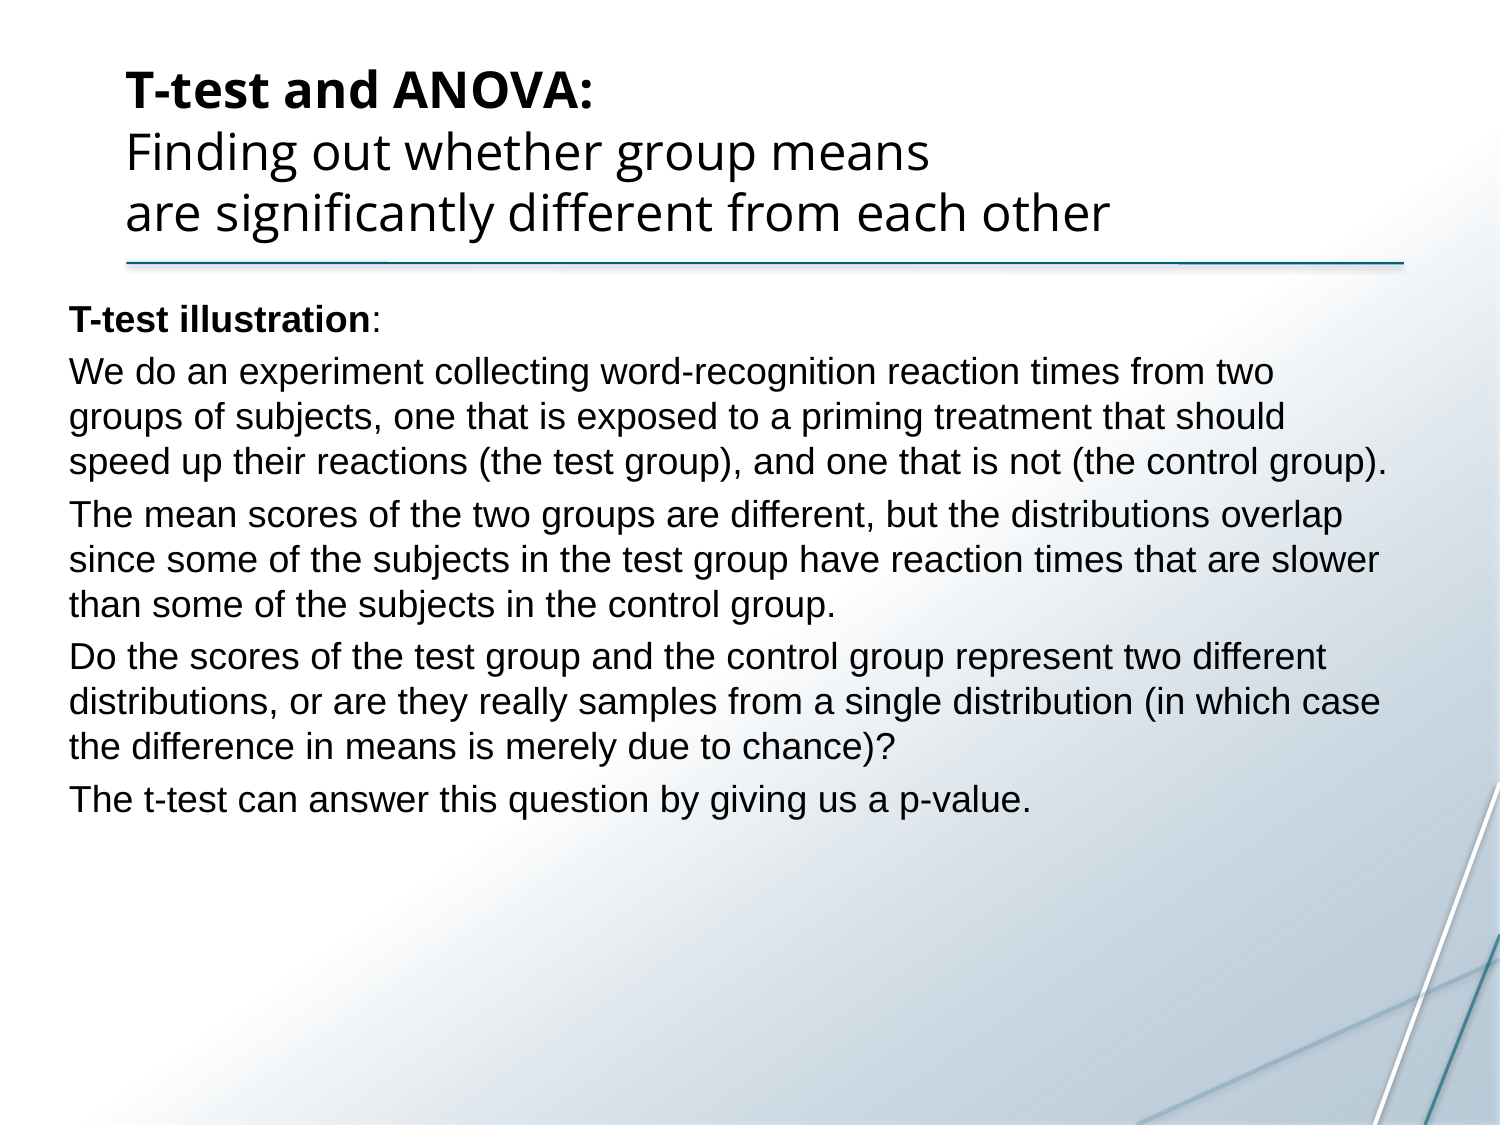

# T-test and ANOVA: Finding out whether group means are significantly different from each other
T-test illustration:
We do an experiment collecting word-recognition reaction times from two groups of subjects, one that is exposed to a priming treatment that should speed up their reactions (the test group), and one that is not (the control group).
The mean scores of the two groups are different, but the distributions overlap since some of the subjects in the test group have reaction times that are slower than some of the subjects in the control group.
Do the scores of the test group and the control group represent two different distributions, or are they really samples from a single distribution (in which case the difference in means is merely due to chance)?
The t-test can answer this question by giving us a p-value.